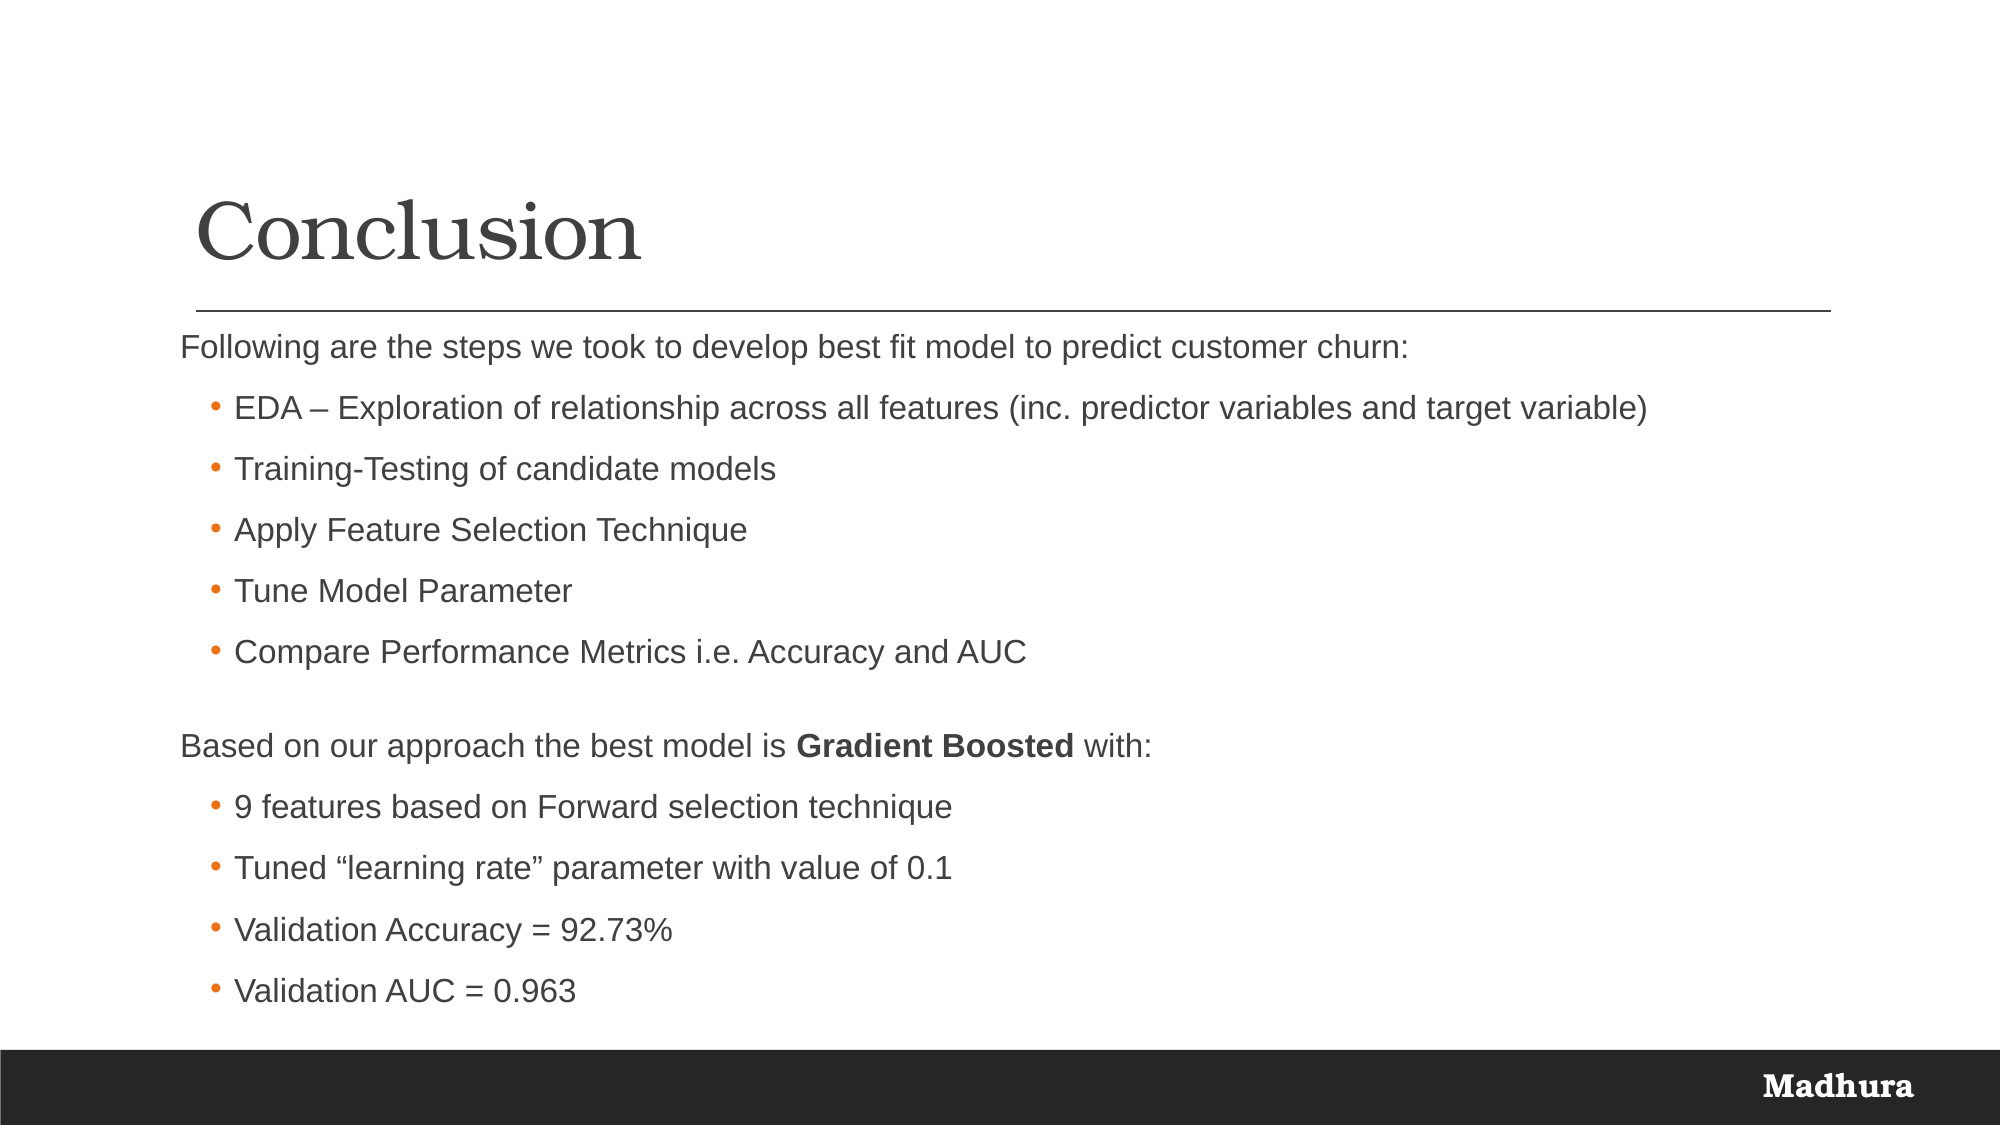

# Conclusion
Following are the steps we took to develop best fit model to predict customer churn:
 EDA – Exploration of relationship across all features (inc. predictor variables and target variable)
 Training-Testing of candidate models
 Apply Feature Selection Technique
 Tune Model Parameter
 Compare Performance Metrics i.e. Accuracy and AUC

Based on our approach the best model is Gradient Boosted with:
 9 features based on Forward selection technique
 Tuned “learning rate” parameter with value of 0.1
 Validation Accuracy = 92.73%
 Validation AUC = 0.963

Madhura